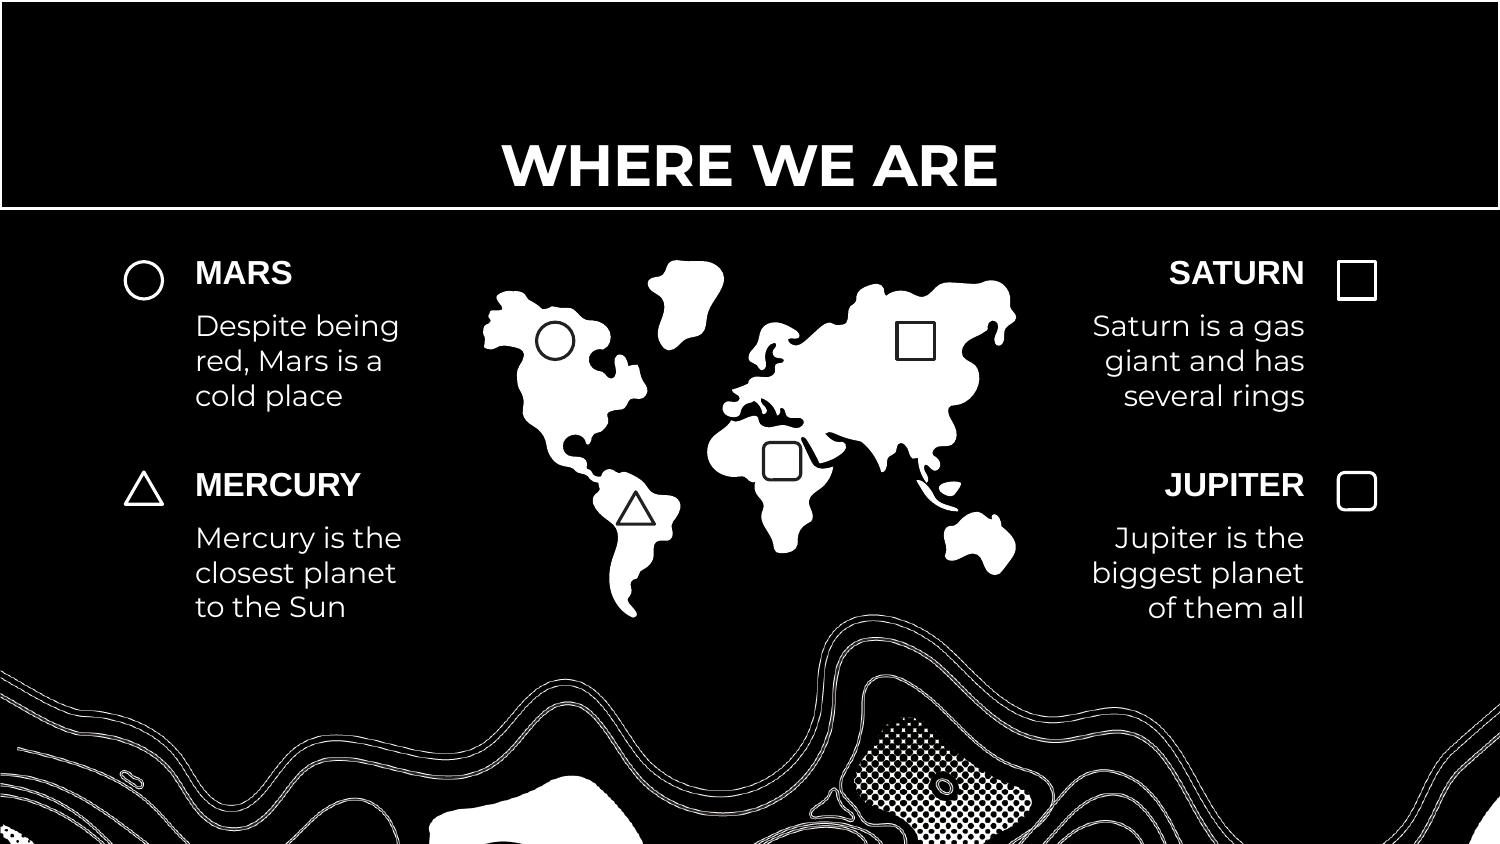

# WHERE WE ARE

MARS
SATURN

Despite being red, Mars is a cold place
Saturn is a gas giant and has several rings

MERCURY
JUPITER

Mercury is the closest planet to the Sun
Jupiter is the biggest planet of them all